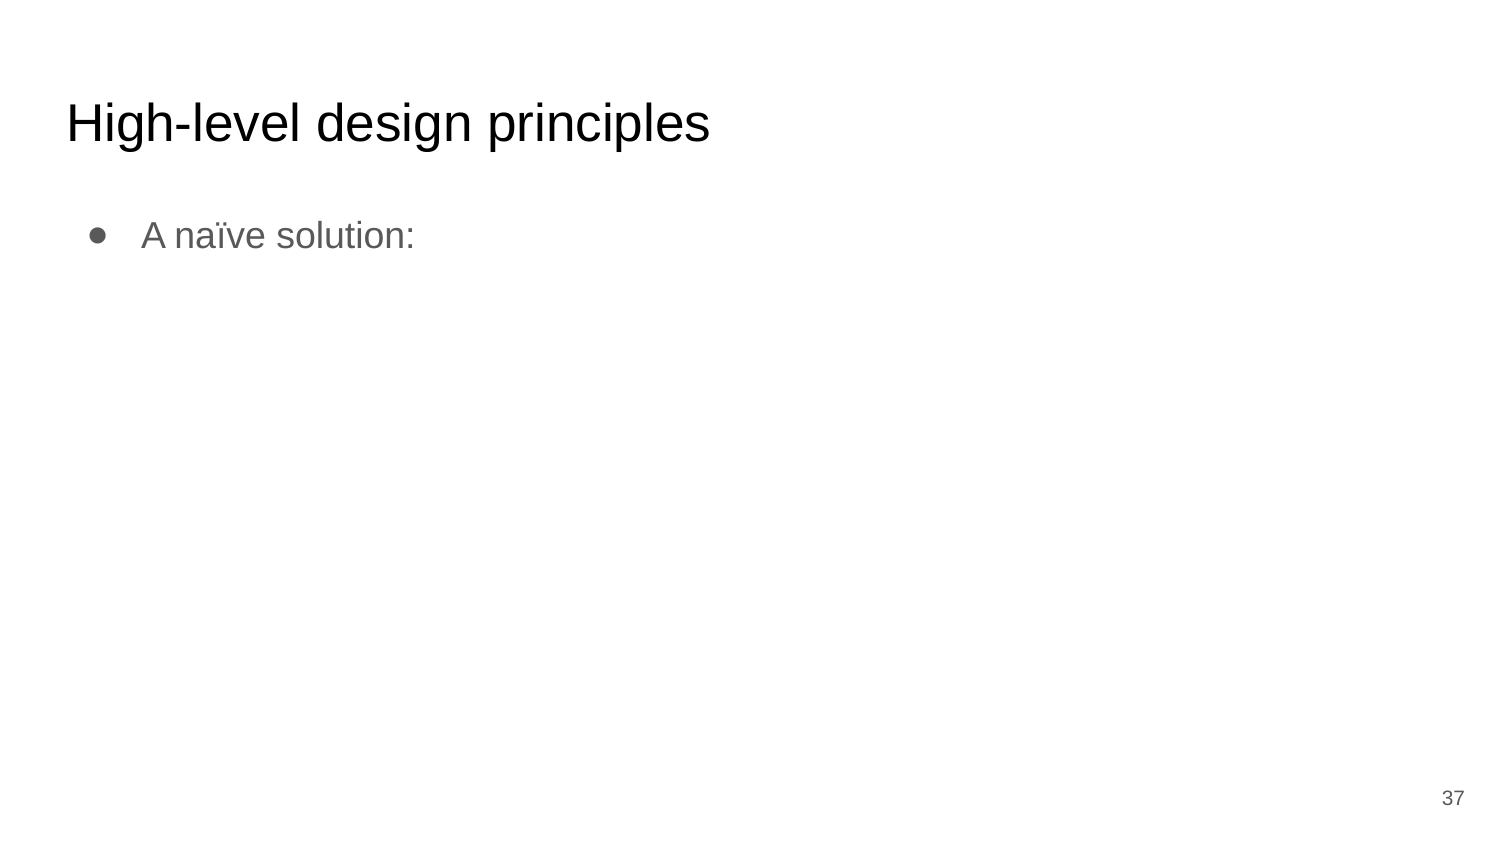

# High-level design principles
A naïve solution:
37